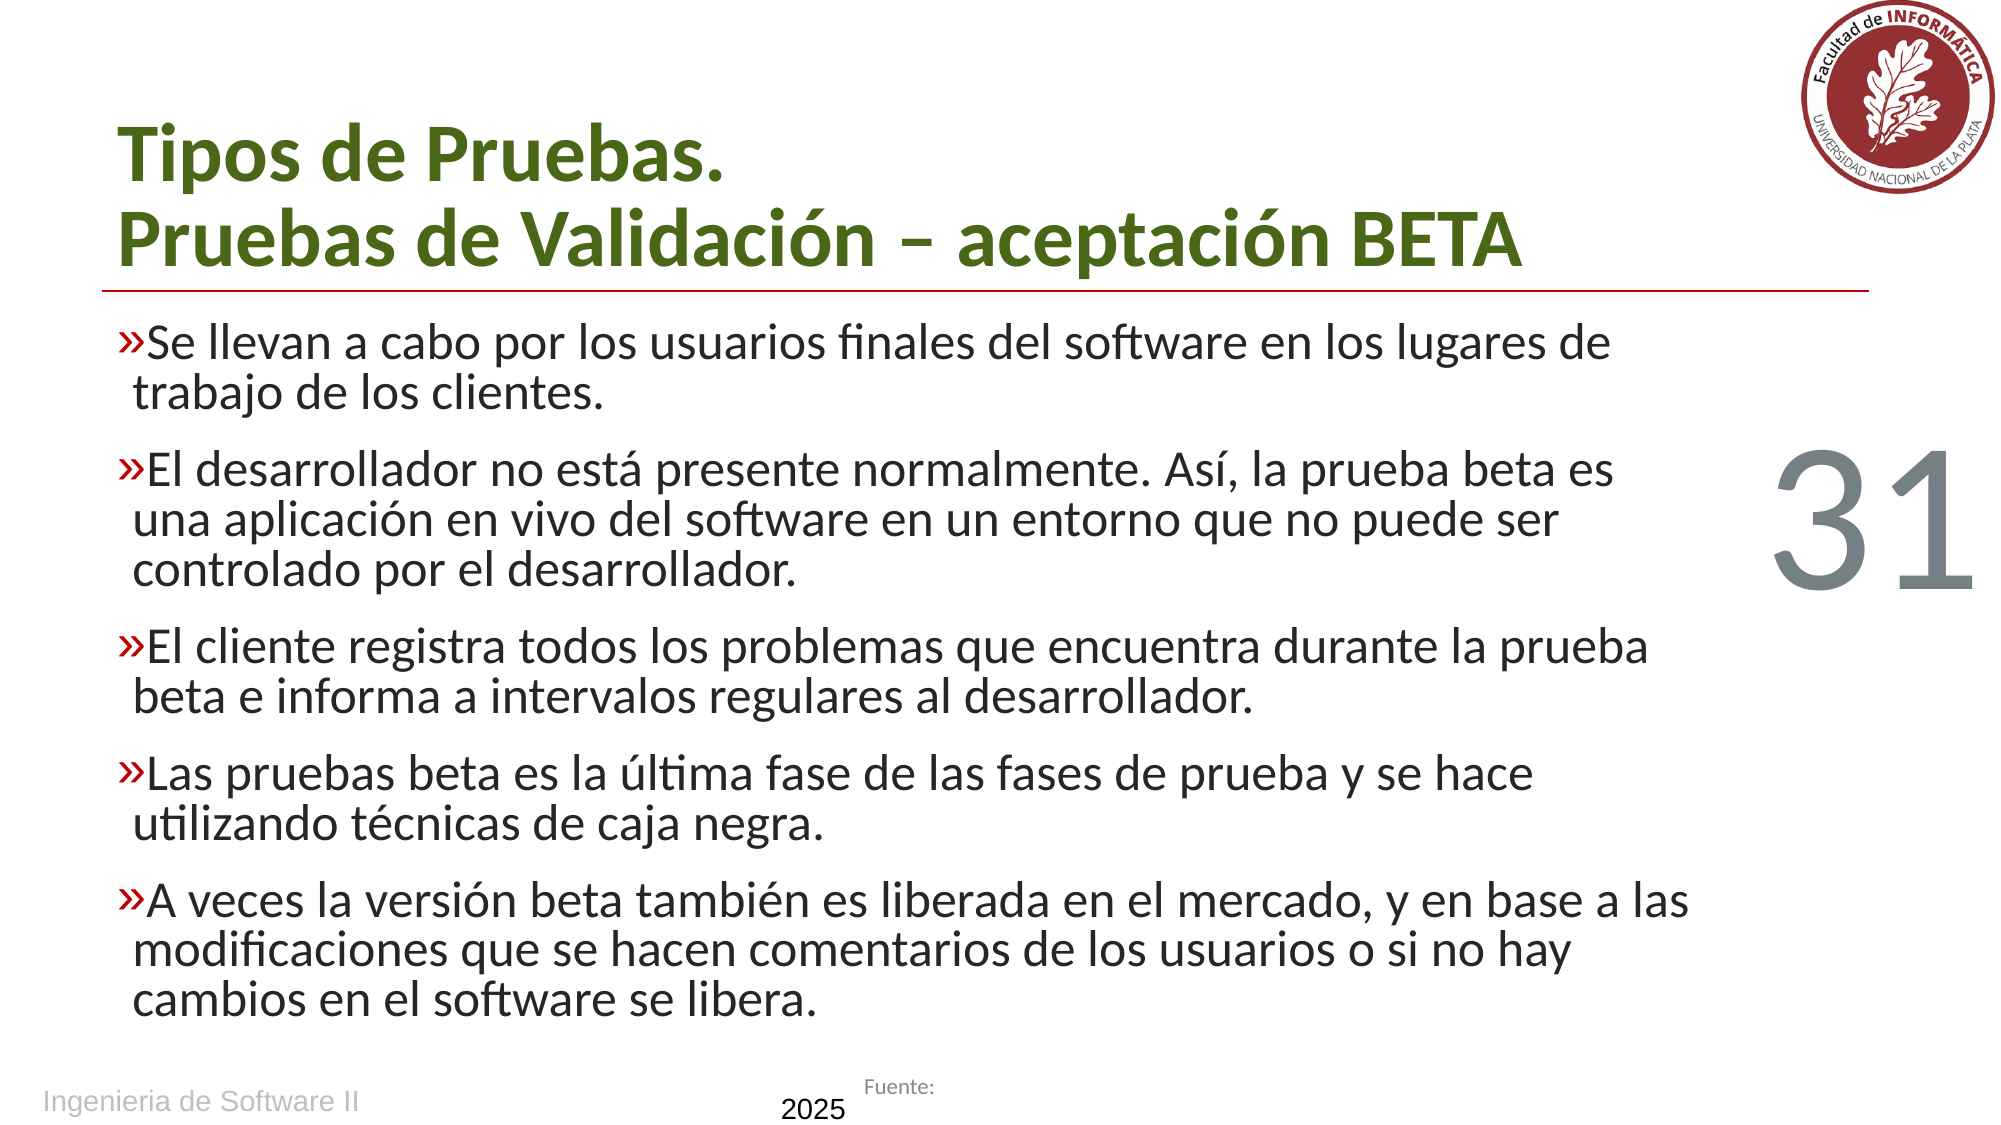

# Tipos de Pruebas. Pruebas de Validación – aceptación BETA
Se llevan a cabo por los usuarios finales del software en los lugares de trabajo de los clientes.
El desarrollador no está presente normalmente. Así, la prueba beta es una aplicación en vivo del software en un entorno que no puede ser controlado por el desarrollador.
El cliente registra todos los problemas que encuentra durante la prueba beta e informa a intervalos regulares al desarrollador.
Las pruebas beta es la última fase de las fases de prueba y se hace utilizando técnicas de caja negra.
A veces la versión beta también es liberada en el mercado, y en base a las modificaciones que se hacen comentarios de los usuarios o si no hay cambios en el software se libera.
31

Ingenieria de Software II